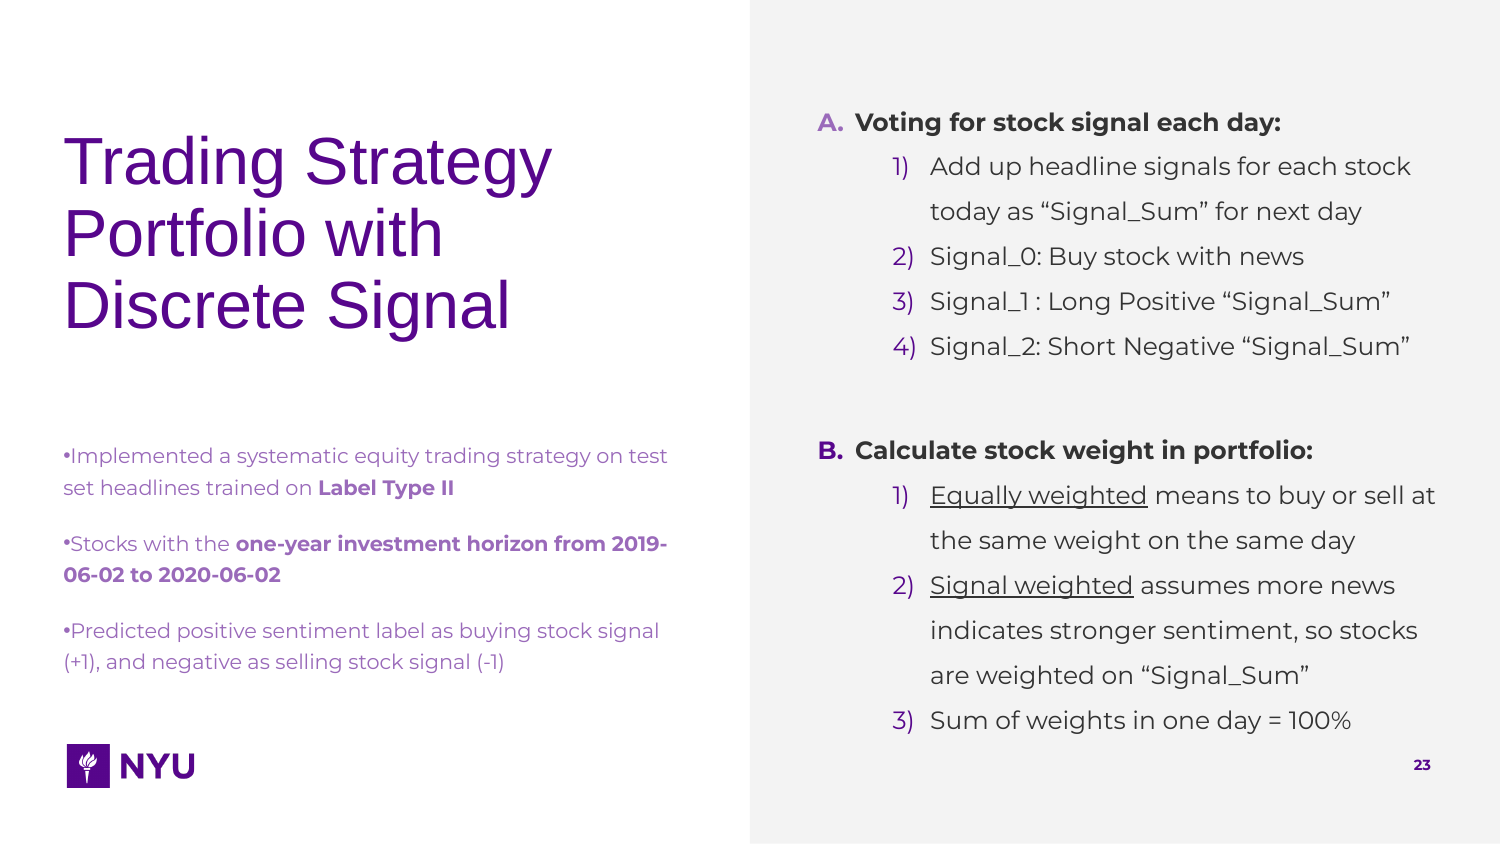

Voting for stock signal each day:
Add up headline signals for each stock today as “Signal_Sum” for next day
Signal_0: Buy stock with news
Signal_1 : Long Positive “Signal_Sum”
Signal_2: Short Negative “Signal_Sum”

Calculate stock weight in portfolio:
Equally weighted means to buy or sell at the same weight on the same day
Signal weighted assumes more news indicates stronger sentiment, so stocks are weighted on “Signal_Sum”
Sum of weights in one day = 100%
Trading Strategy Portfolio with Discrete Signal
Implemented a systematic equity trading strategy on test set headlines trained on Label Type II
Stocks with the one-year investment horizon from 2019-06-02 to 2020-06-02
Predicted positive sentiment label as buying stock signal (+1), and negative as selling stock signal (-1)